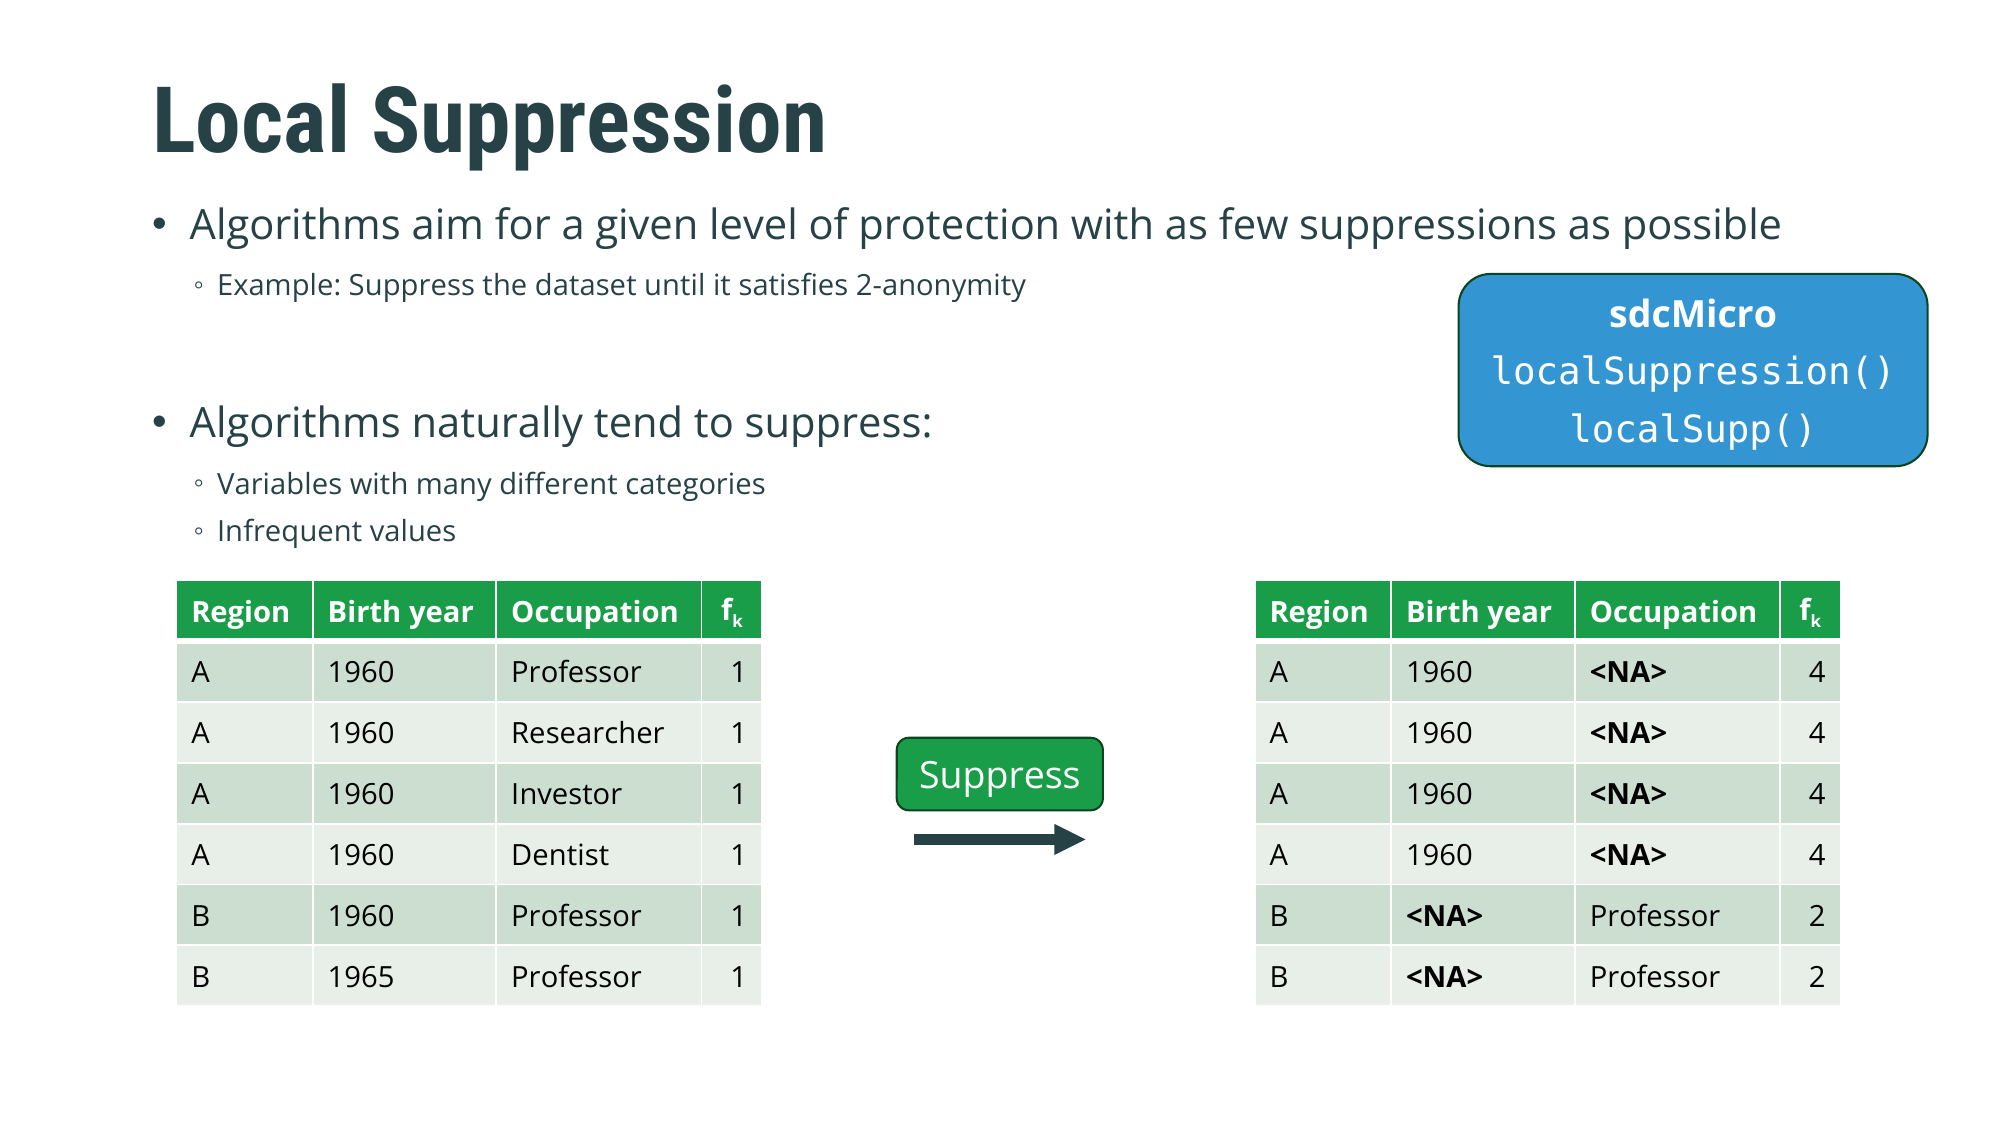

Local Suppression
Algorithms aim for a given level of protection with as few suppressions as possible
Example: Suppress the dataset until it satisfies 2-anonymity

Algorithms naturally tend to suppress:
Variables with many different categories
Infrequent values
sdcMicro
localSuppression()
localSupp()
| Region | Birth year | Occupation | fk |
| --- | --- | --- | --- |
| A | 1960 | Professor | 1 |
| A | 1960 | Researcher | 1 |
| A | 1960 | Investor | 1 |
| A | 1960 | Dentist | 1 |
| B | 1960 | Professor | 1 |
| B | 1965 | Professor | 1 |
| Region | Birth year | Occupation | fk |
| --- | --- | --- | --- |
| A | 1960 | <NA> | 4 |
| A | 1960 | <NA> | 4 |
| A | 1960 | <NA> | 4 |
| A | 1960 | <NA> | 4 |
| B | <NA> | Professor | 2 |
| B | <NA> | Professor | 2 |
Suppress